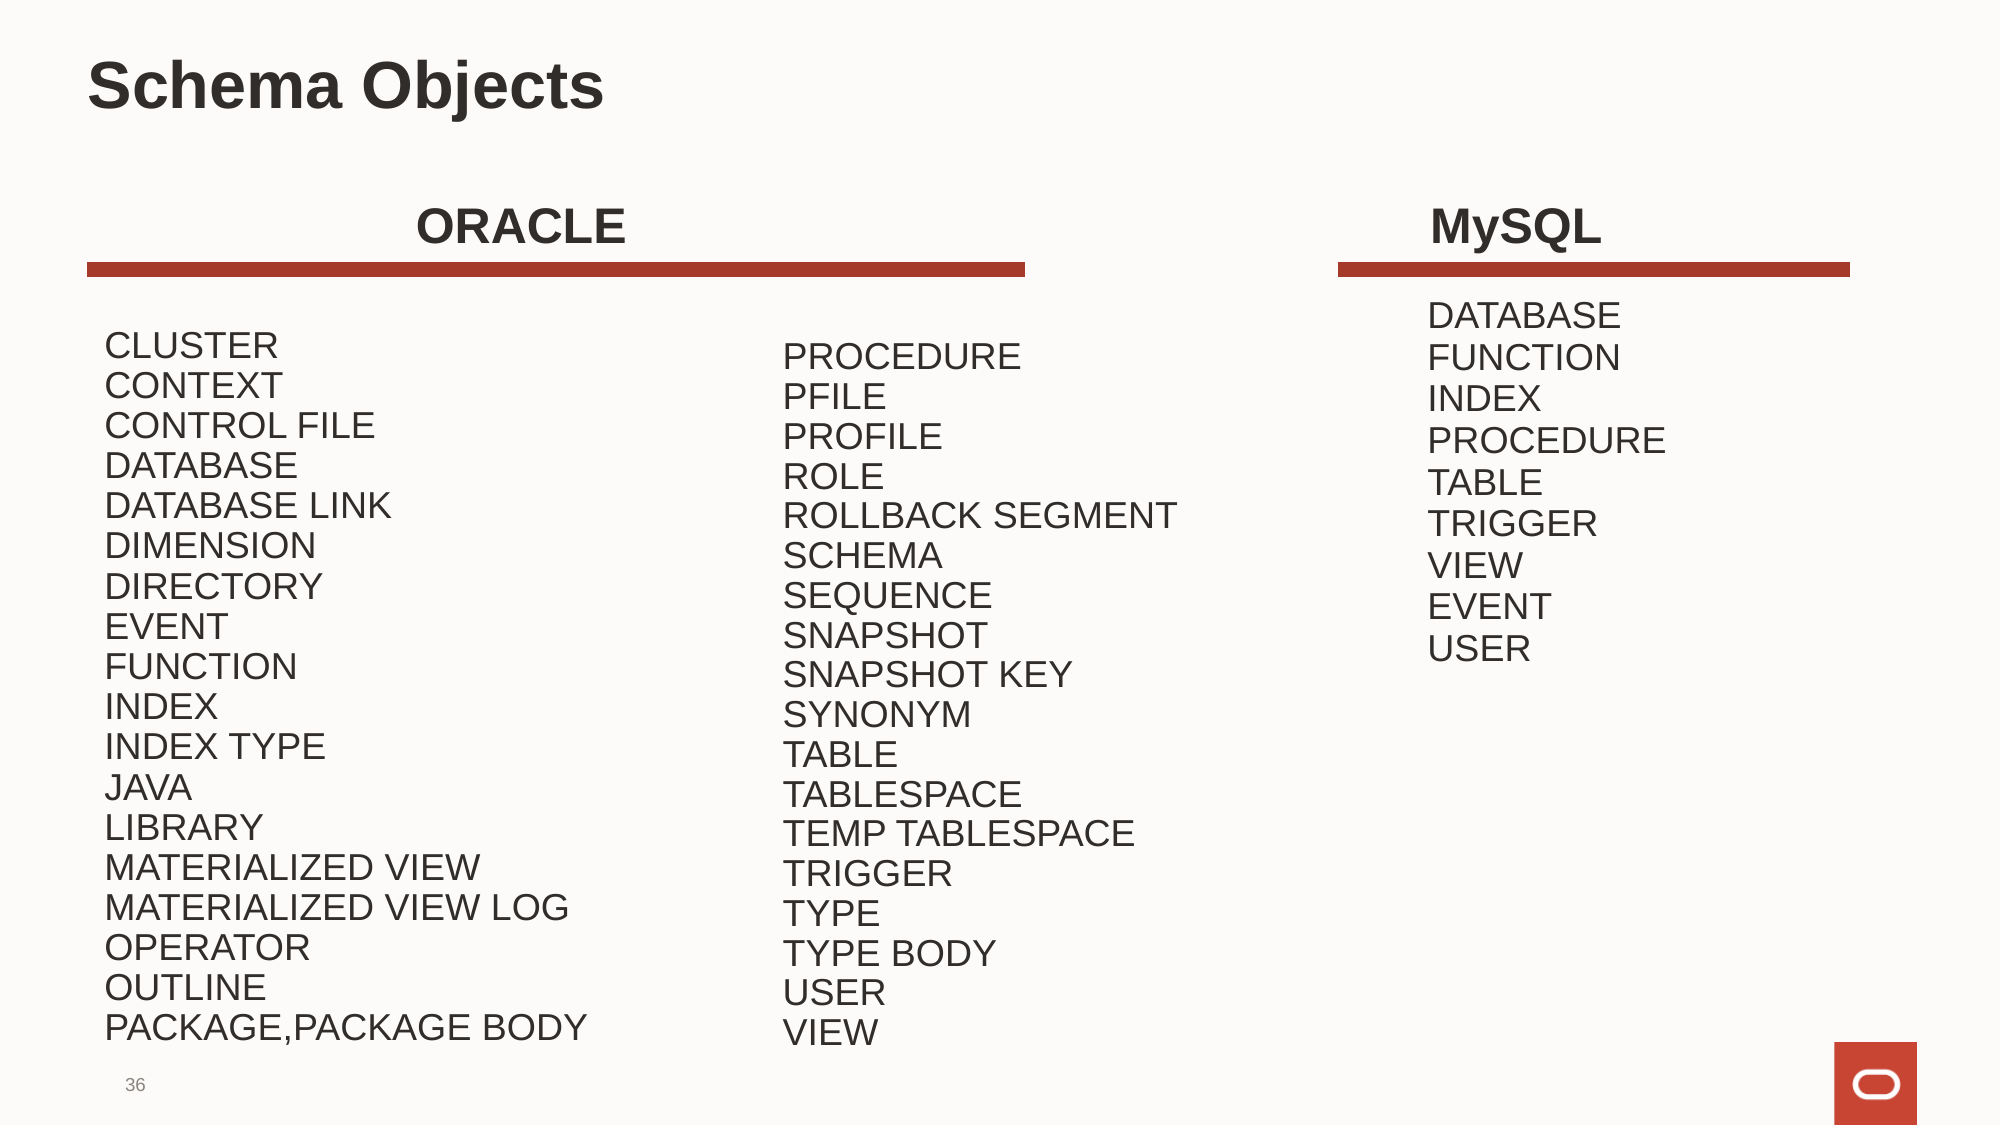

Schema Objects
ORACLE
MySQL

CLUSTER
CONTEXT
CONTROL FILE
DATABASE
DATABASE LINK
DIMENSION
DIRECTORY
EVENT
FUNCTION
INDEX
INDEX TYPE
JAVA
LIBRARY
MATERIALIZED VIEW
MATERIALIZED VIEW LOG
OPERATOR
OUTLINE
PACKAGE,PACKAGE BODY

PROCEDURE
PFILE
PROFILE
ROLE
ROLLBACK SEGMENT
SCHEMA
SEQUENCE
SNAPSHOT
SNAPSHOT KEY
SYNONYM
TABLE
TABLESPACE
TEMP TABLESPACE
TRIGGER
TYPE
TYPE BODY
USER
VIEW
DATABASE
FUNCTION
INDEX
PROCEDURE
TABLE
TRIGGER
VIEW
EVENT
USER
36